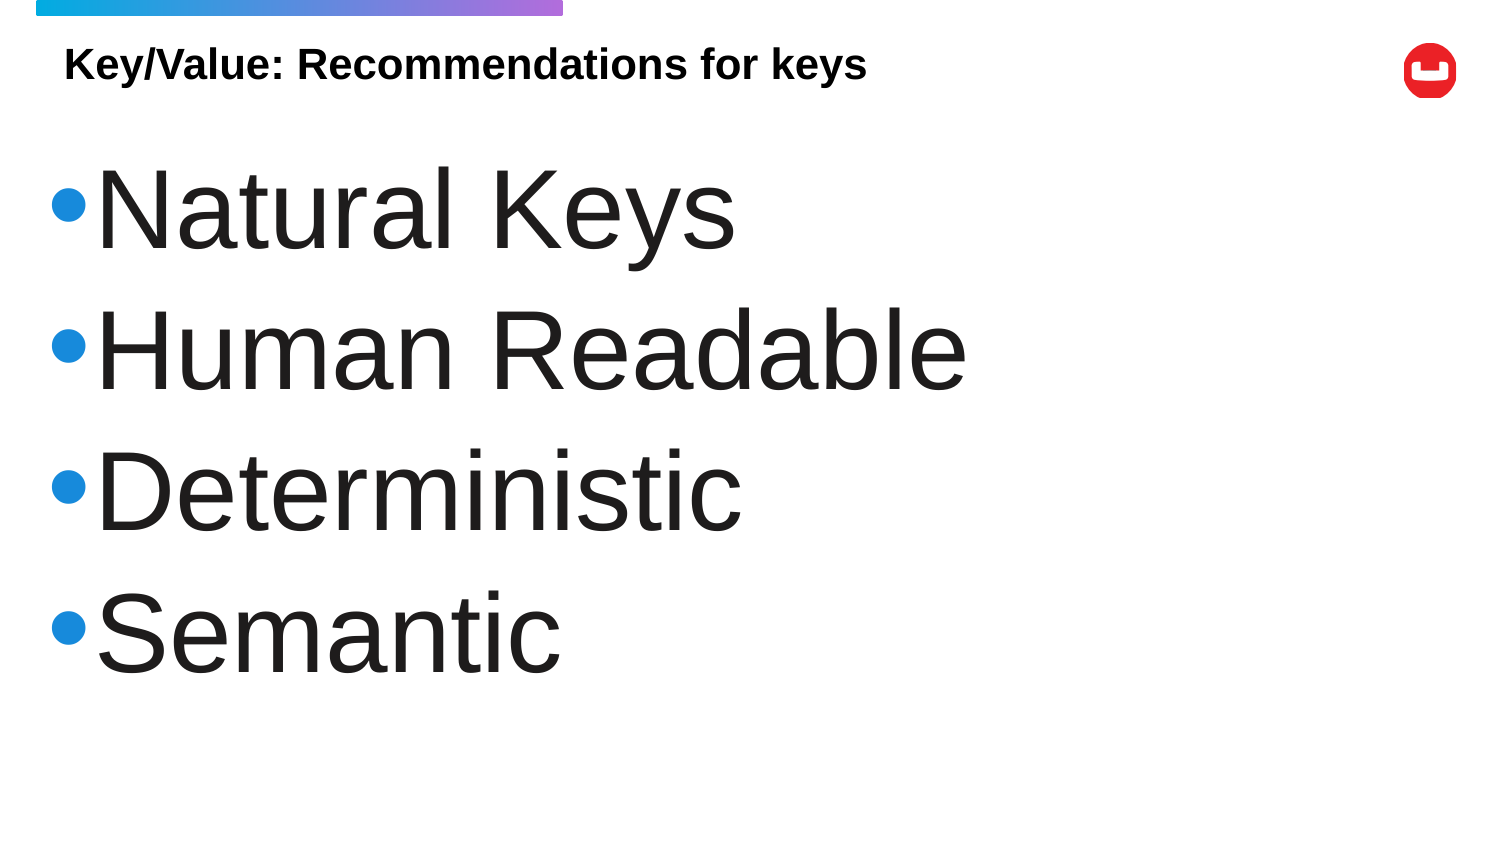

# Key/Value: Recommendations for keys
Natural Keys
Human Readable
Deterministic
Semantic